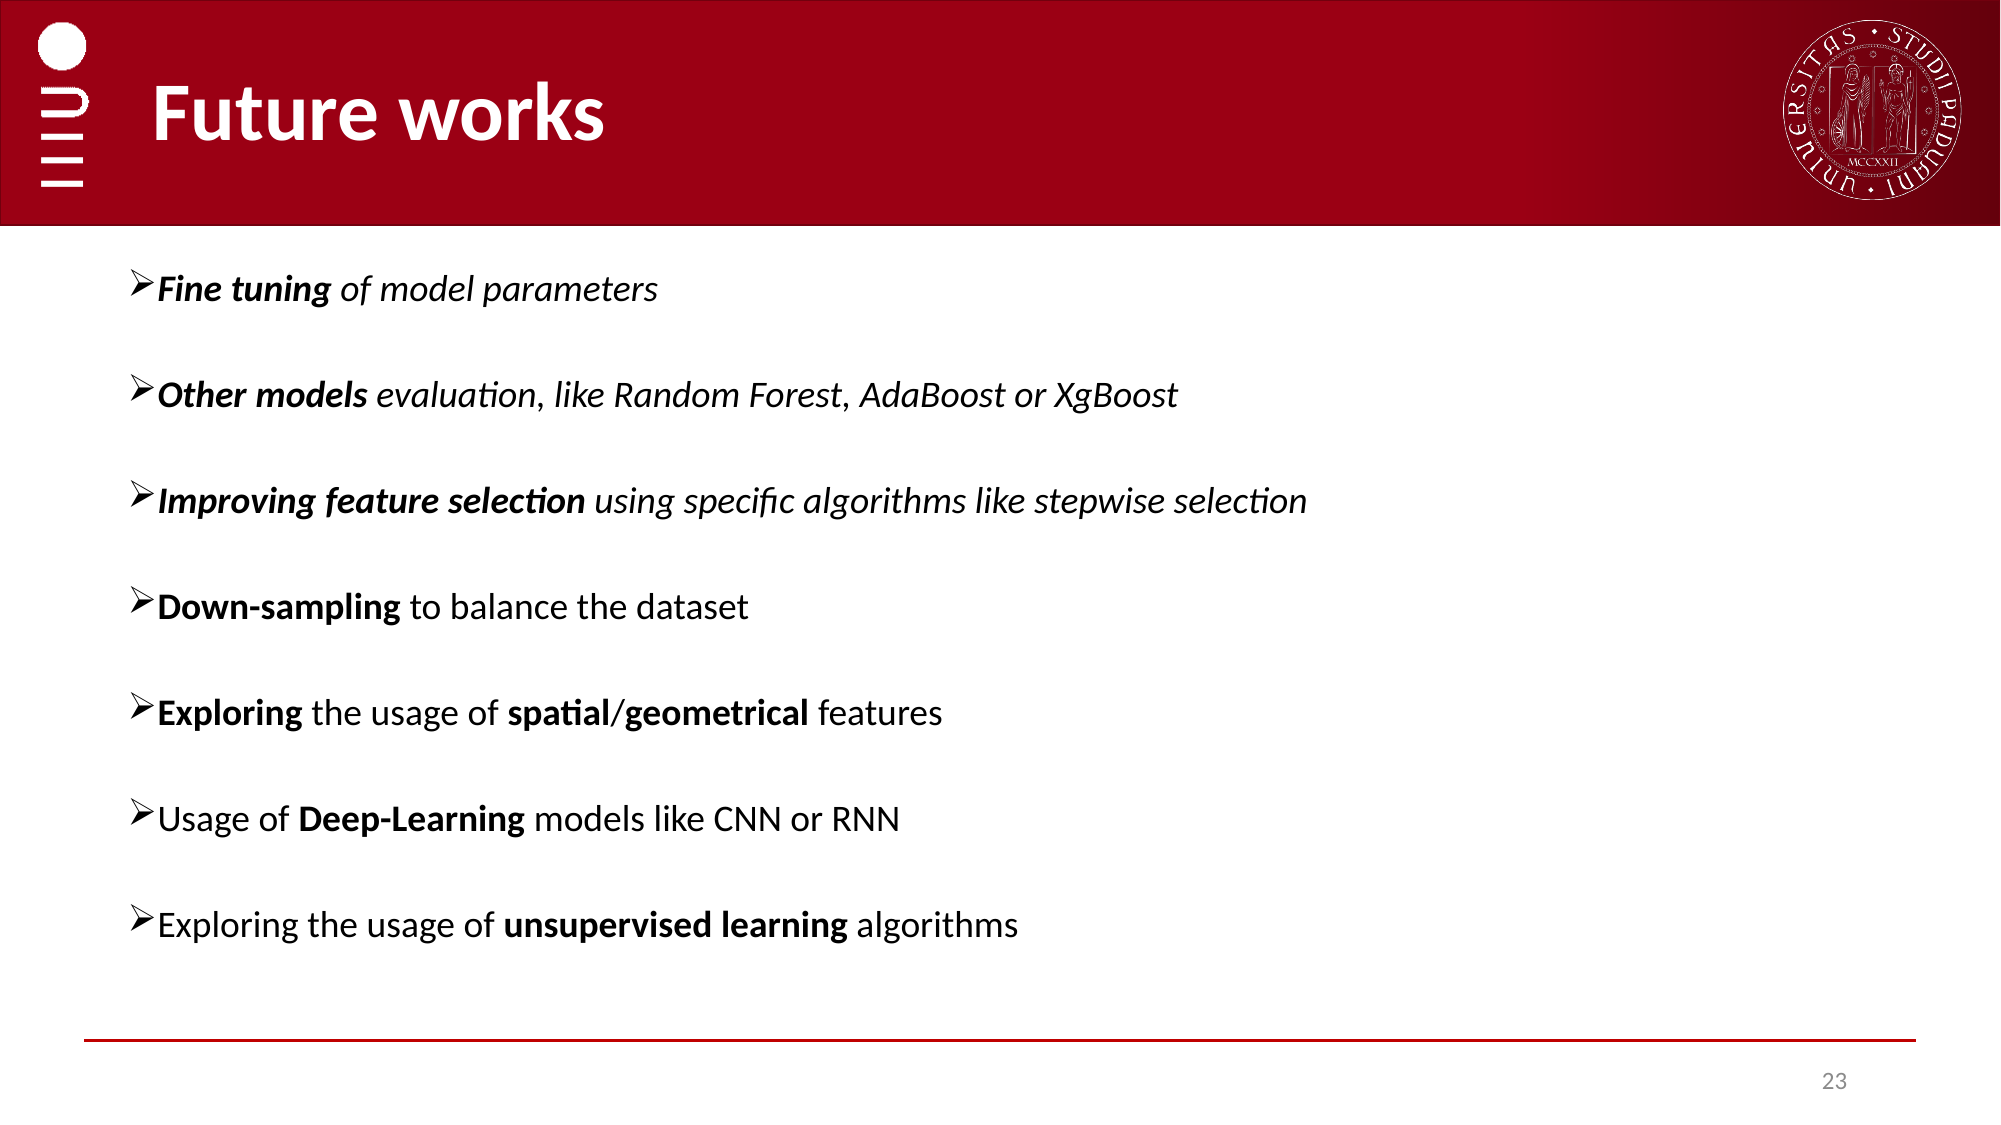

# Future works
Fine tuning of model parameters

Other models evaluation, like Random Forest, AdaBoost or XgBoost

Improving feature selection using specific algorithms like stepwise selection

Down-sampling to balance the dataset

Exploring the usage of spatial/geometrical features

Usage of Deep-Learning models like CNN or RNN

Exploring the usage of unsupervised learning algorithms

23